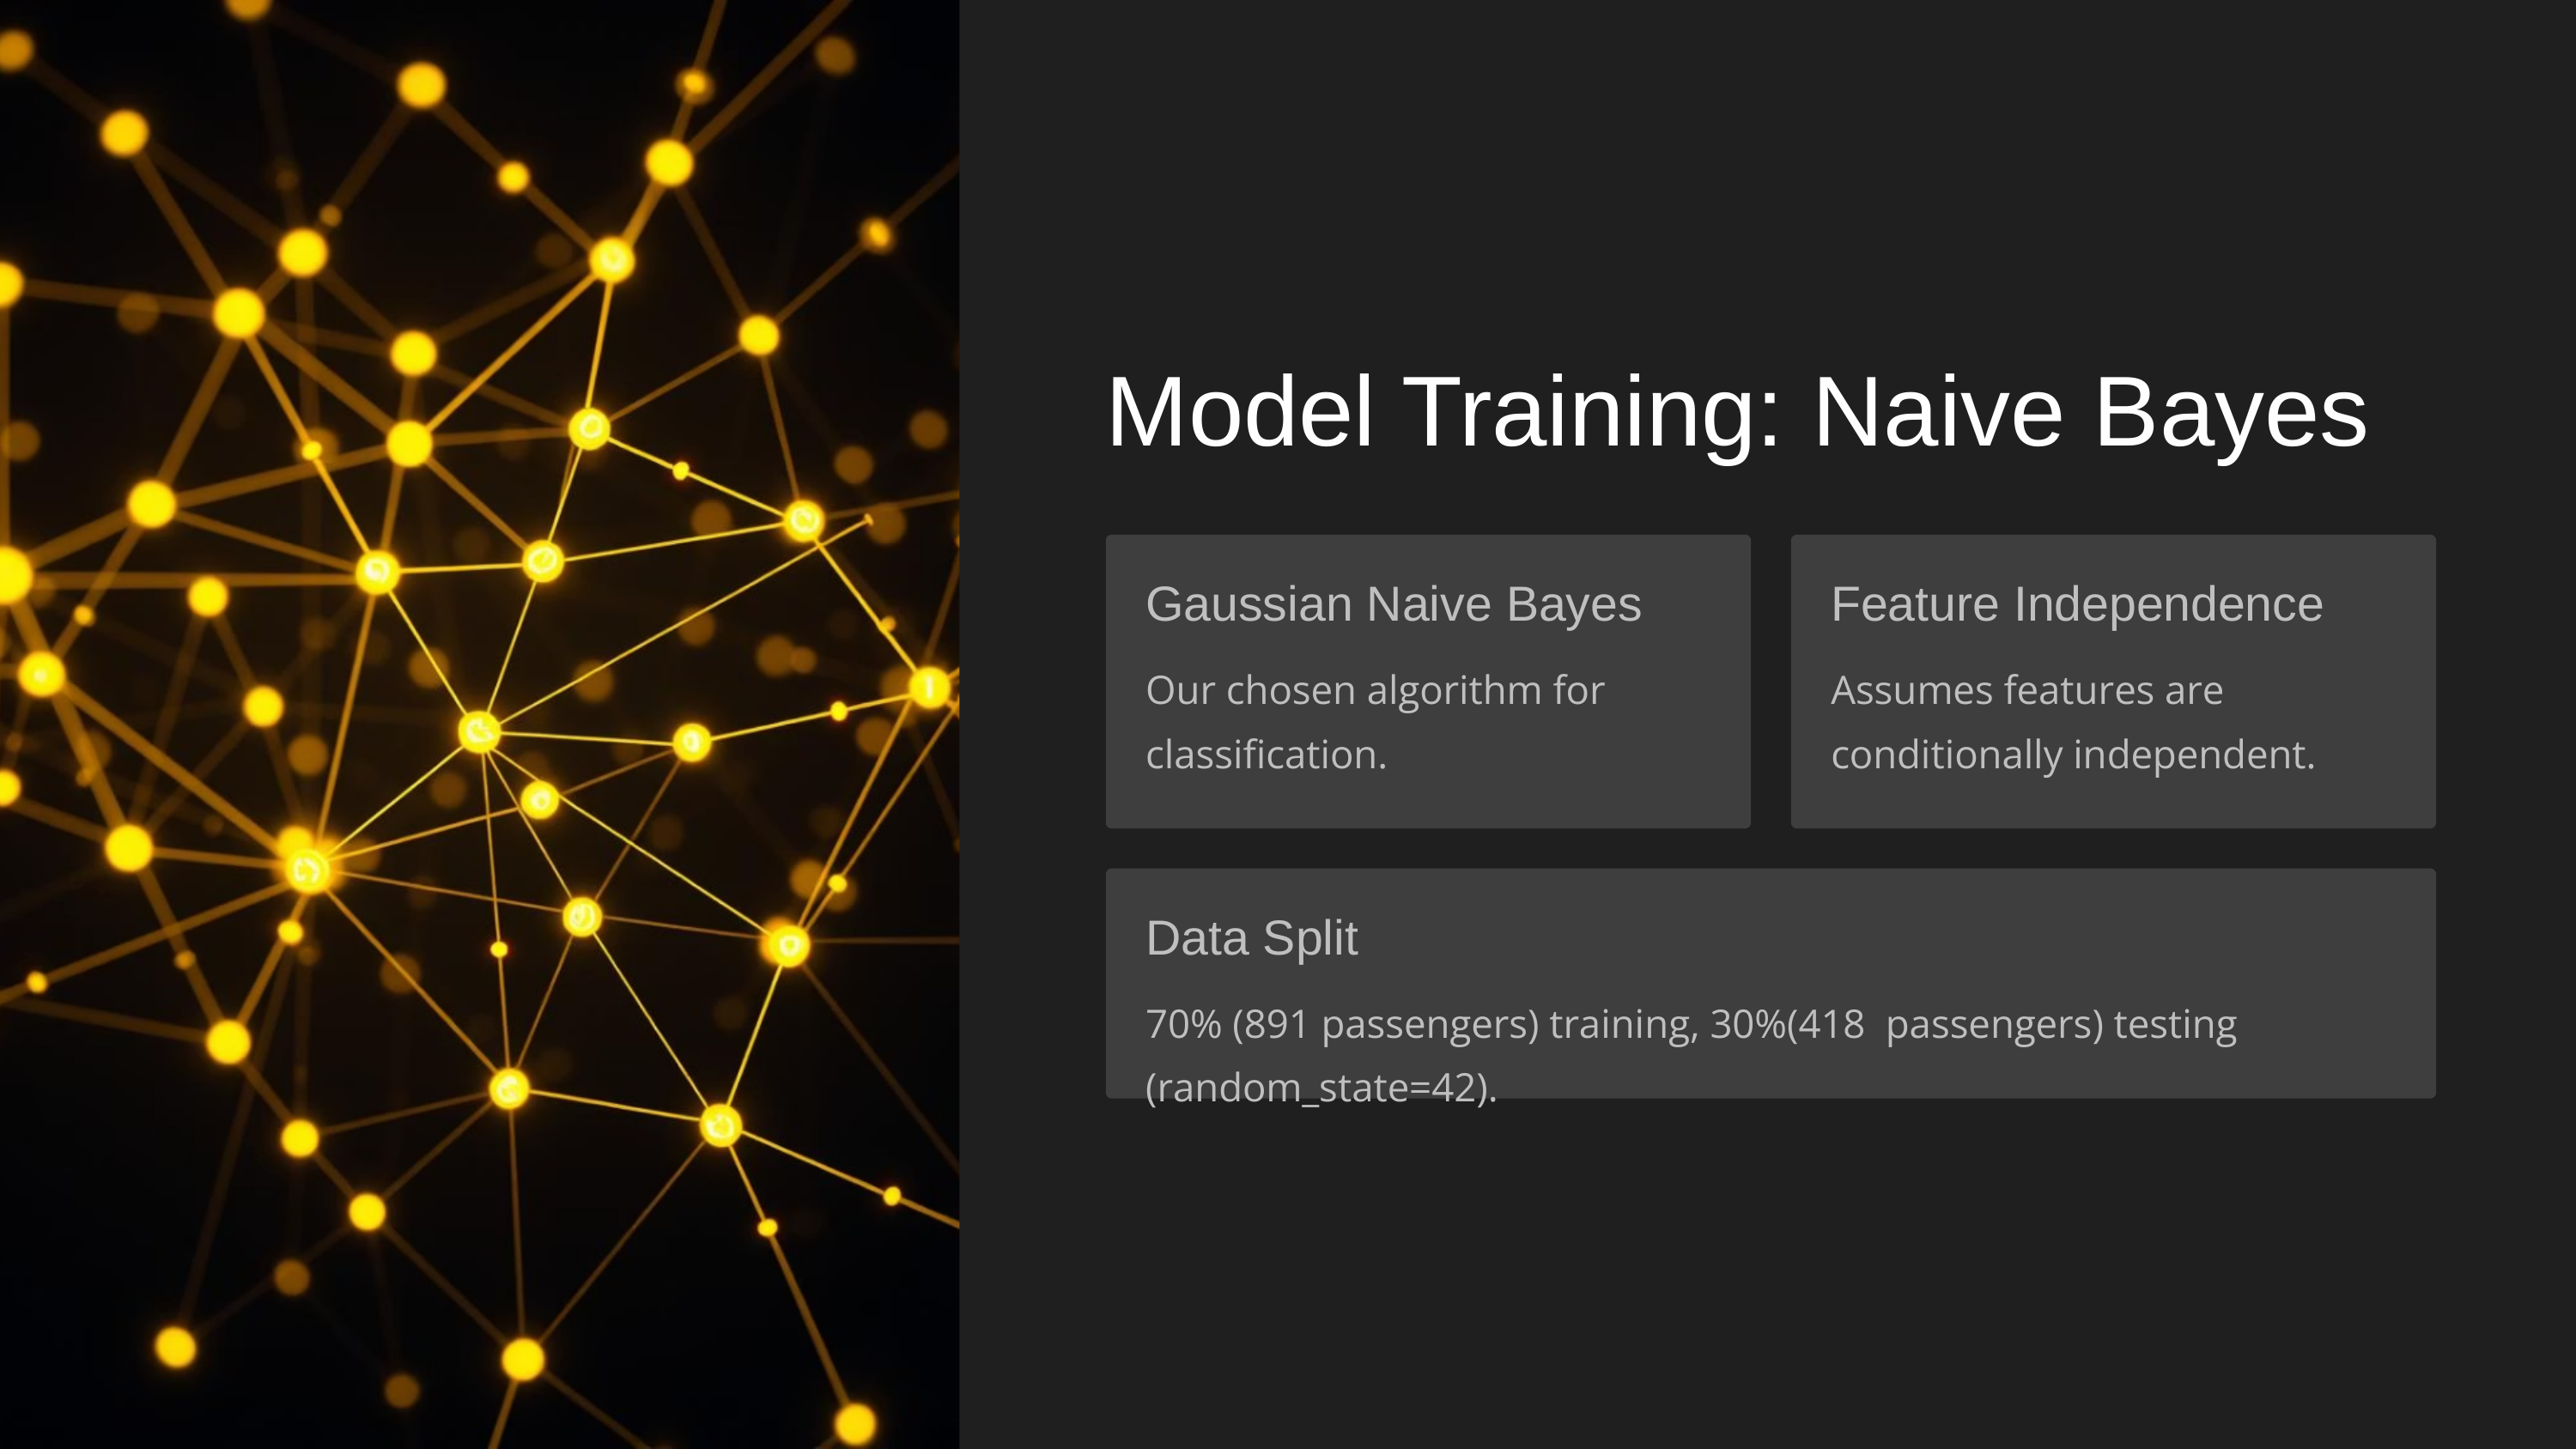

Model Training: Naive Bayes

Gaussian Naive Bayes
Feature Independence
Our chosen algorithm for classification.
Assumes features are conditionally independent.

Data Split
70% (891 passengers) training, 30%(418  passengers) testing (random_state=42).